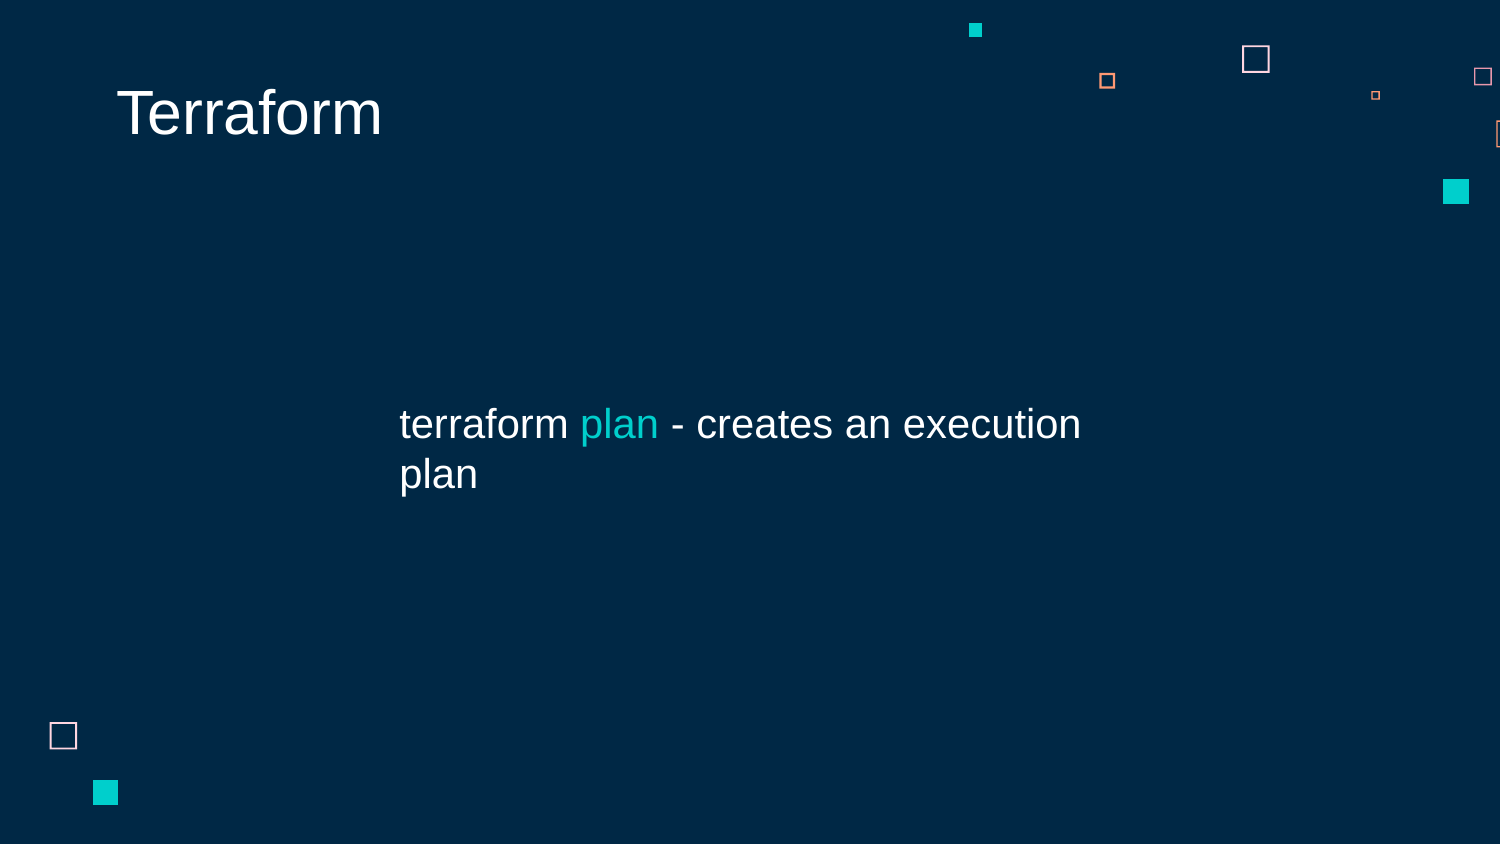

# Terraform
terraform plan - creates an execution plan